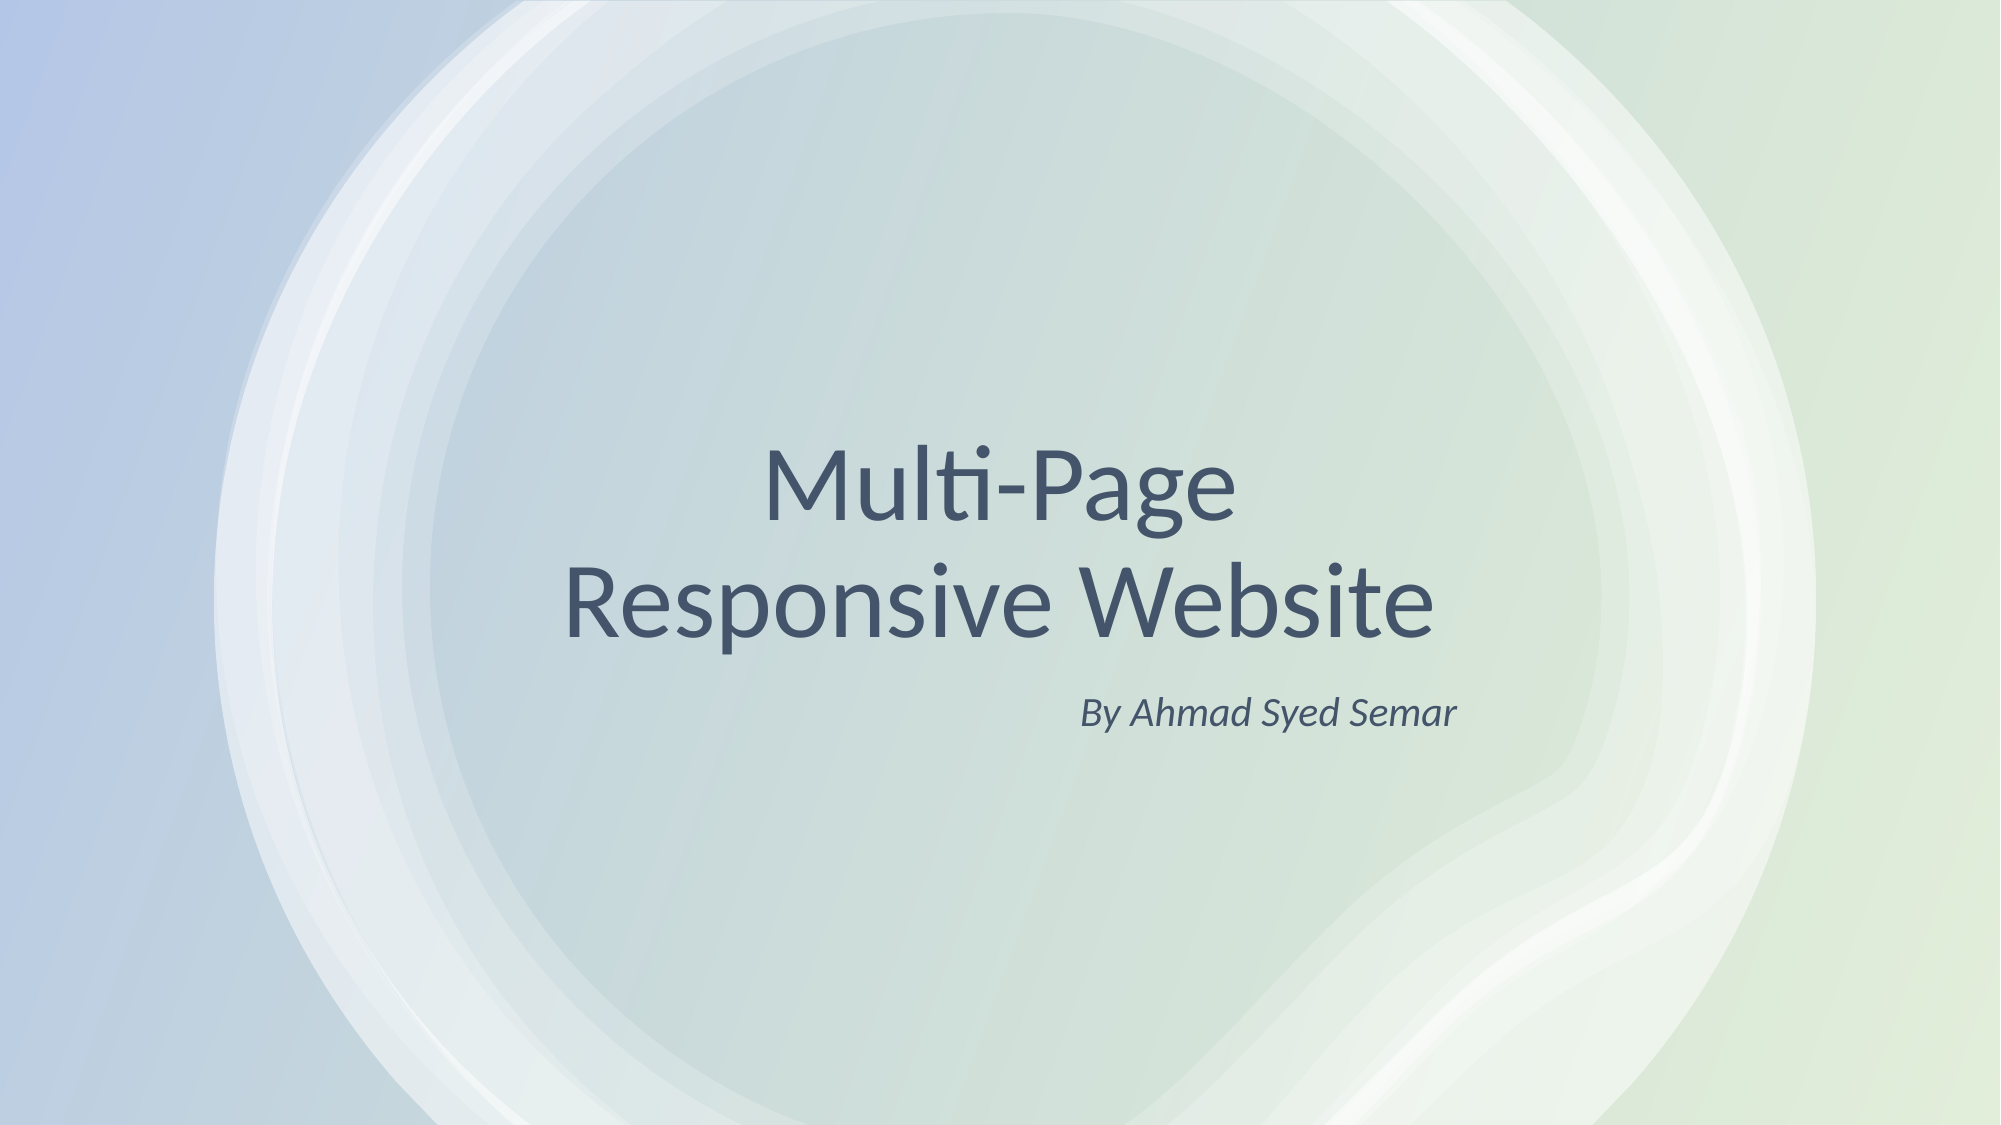

# Multi-Page Responsive Website
By Ahmad Syed Semar